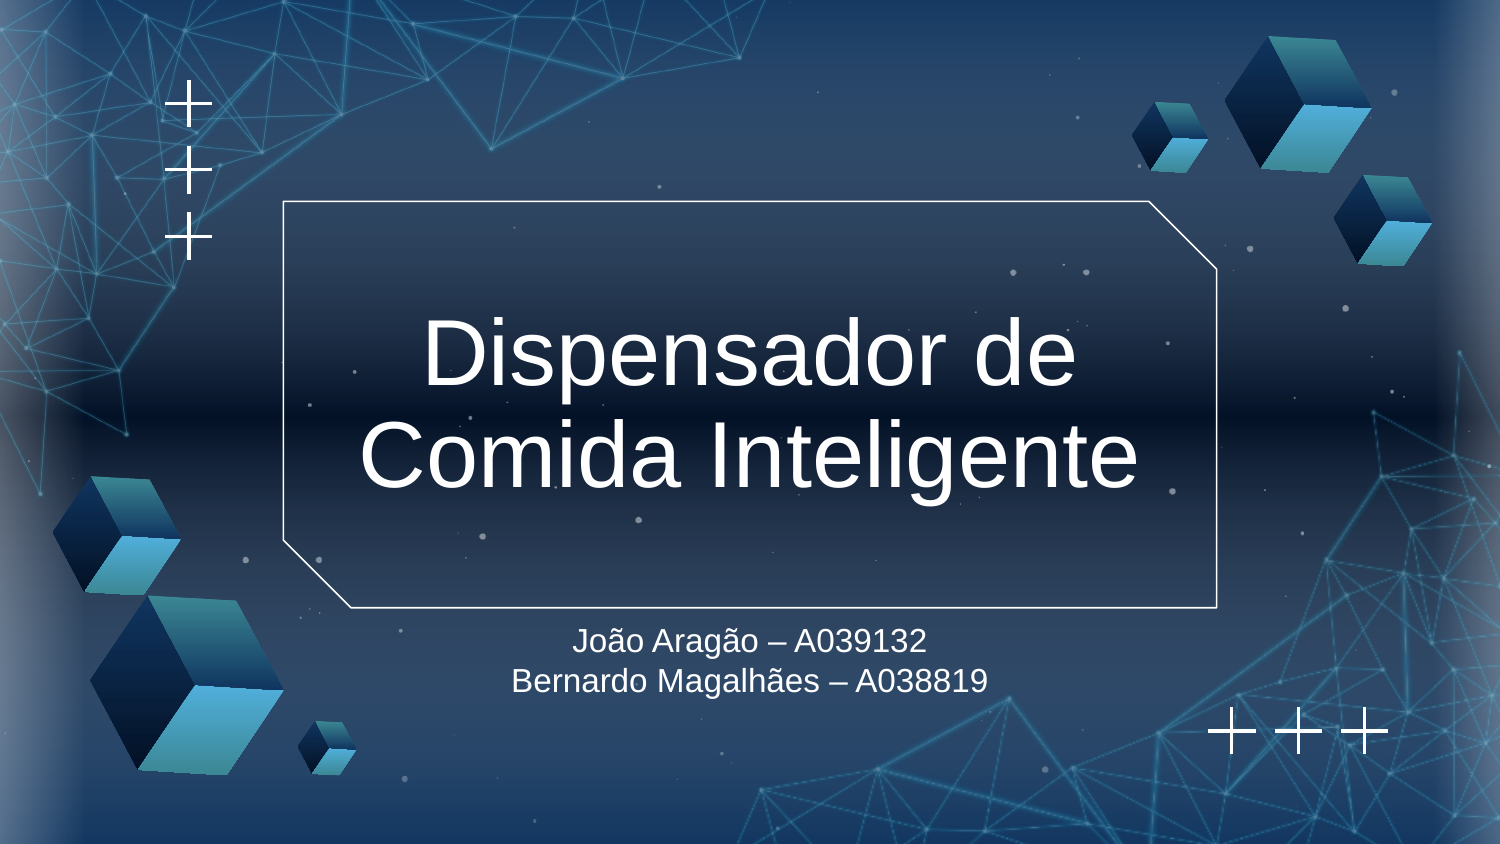

# Dispensador de Comida Inteligente

João Aragão – A039132
Bernardo Magalhães – A038819